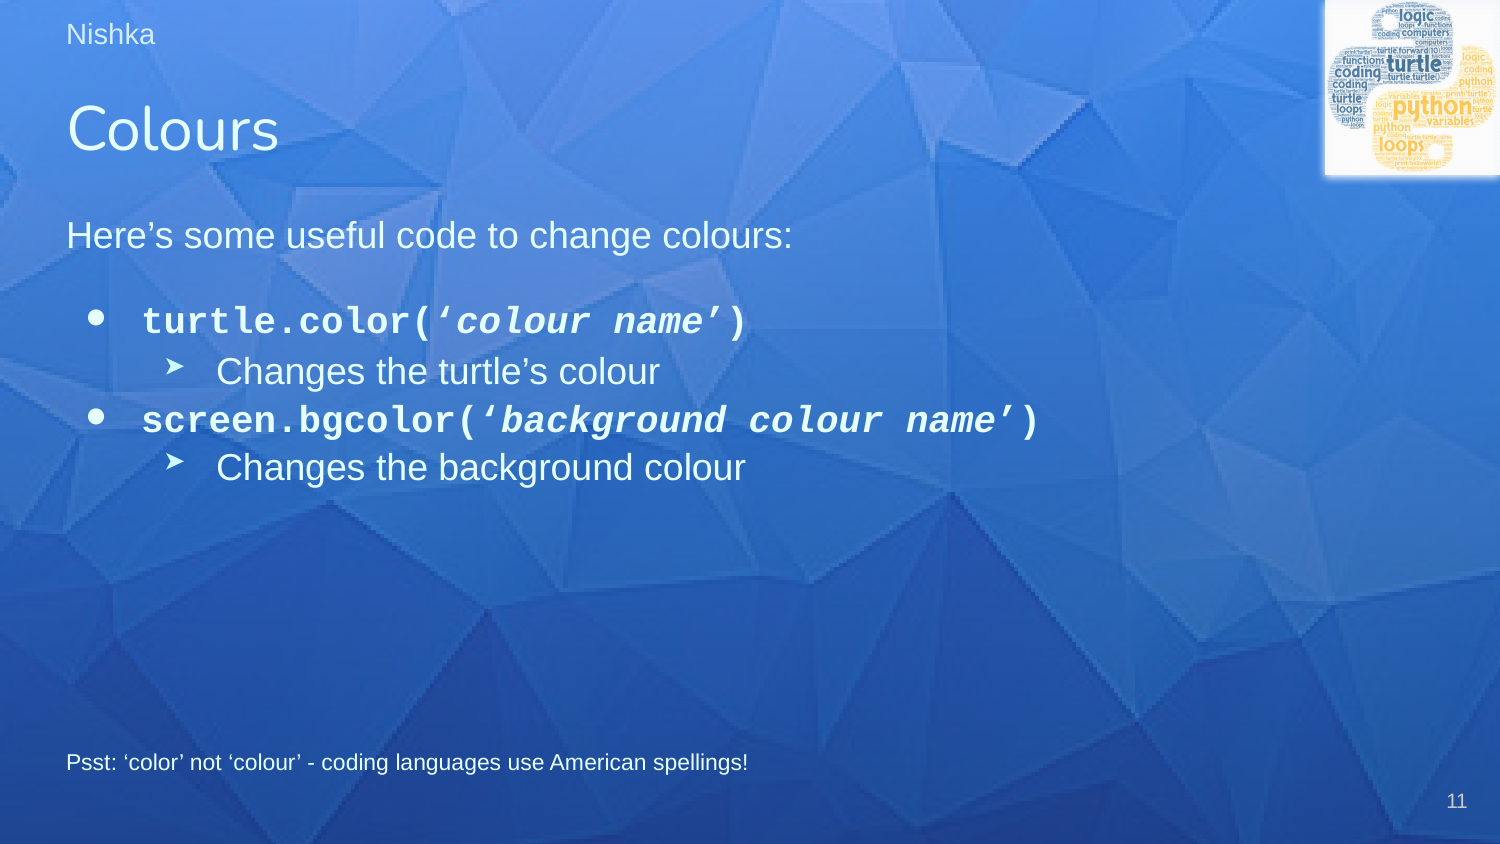

# Colours
Here’s some useful code to change colours:
turtle.color(‘colour name’)
Changes the turtle’s colour
screen.bgcolor(‘background colour name’)
Changes the background colour

Psst: ‘color’ not ‘colour’ - coding languages use American spellings!
11